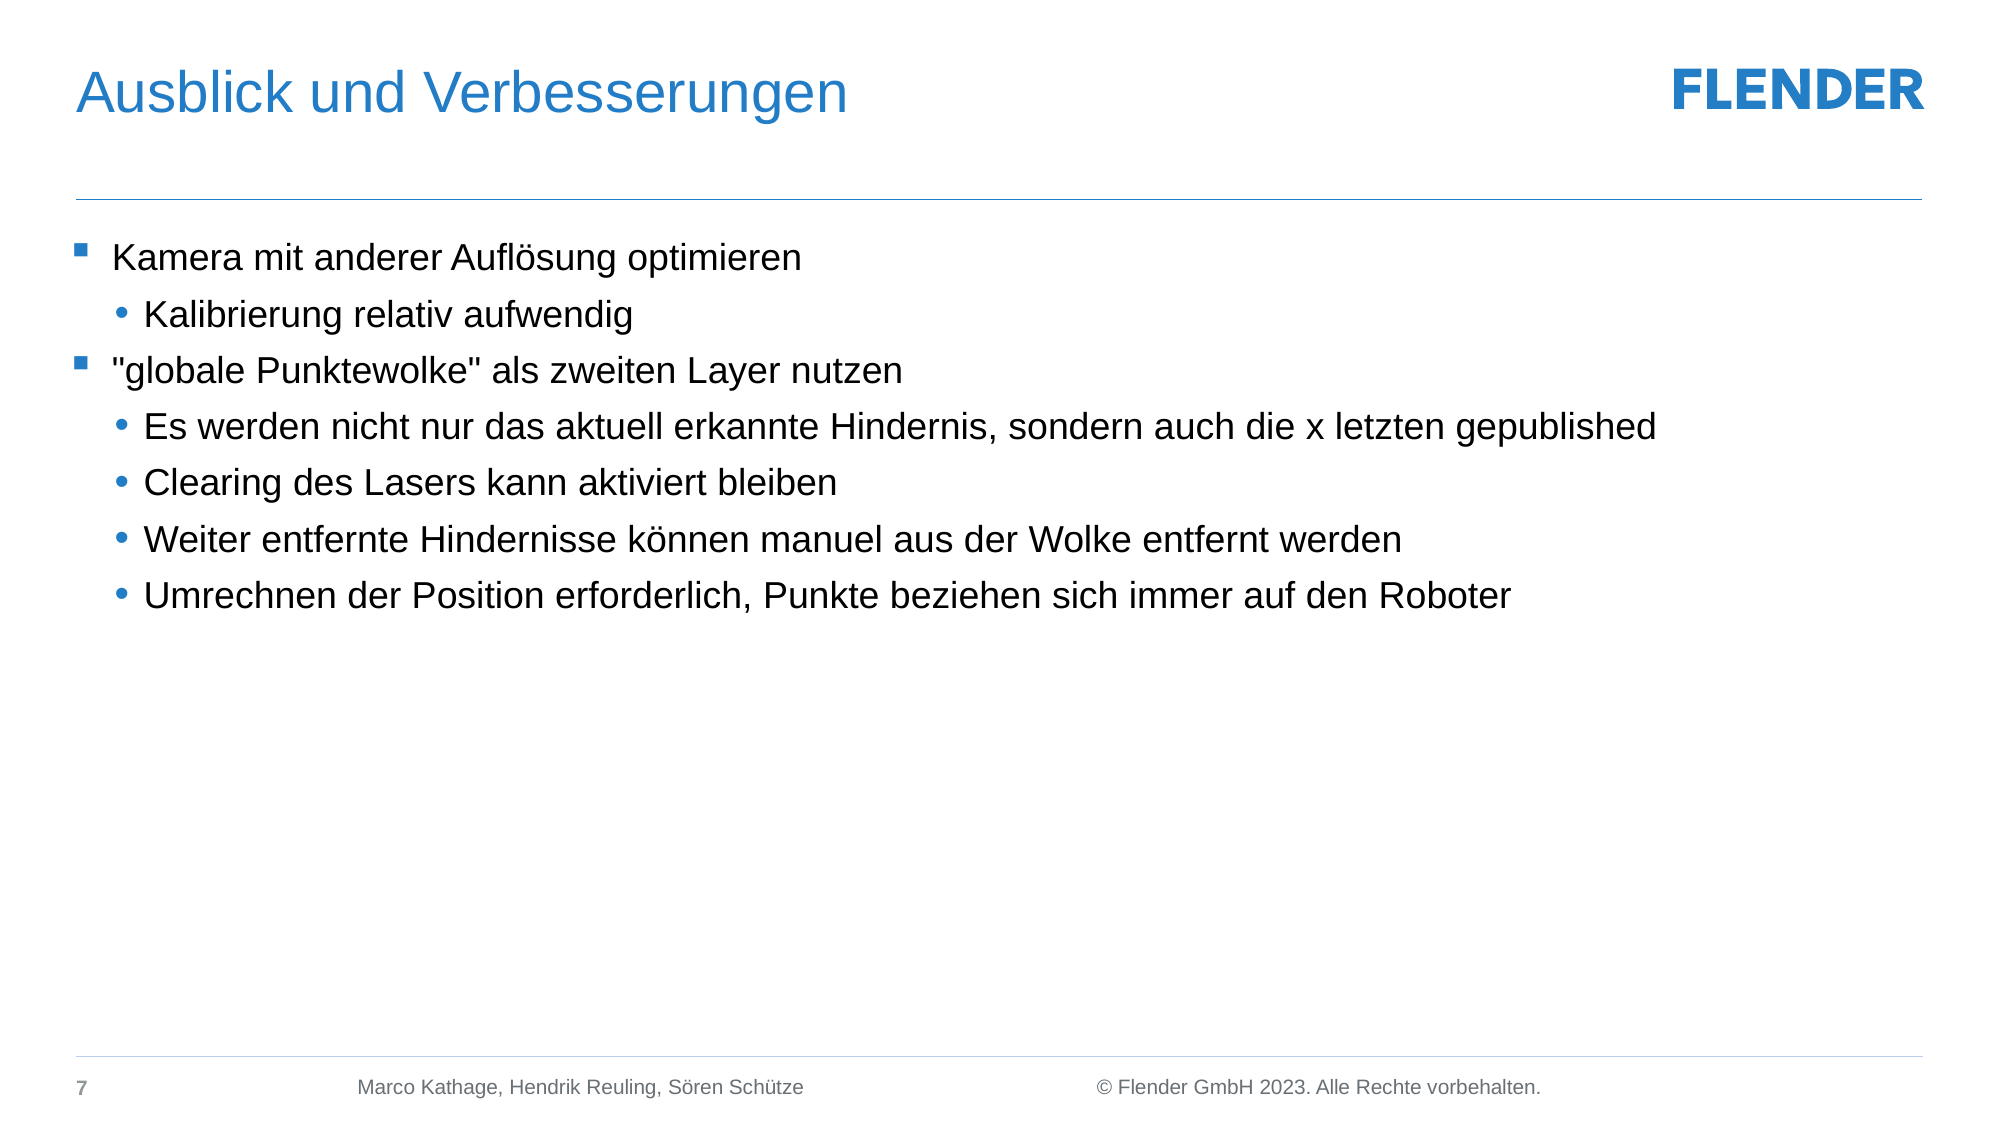

Ausblick und Verbesserungen
Kamera mit anderer Auflösung optimieren
Kalibrierung relativ aufwendig
"globale Punktewolke" als zweiten Layer nutzen
Es werden nicht nur das aktuell erkannte Hindernis, sondern auch die x letzten gepublished
Clearing des Lasers kann aktiviert bleiben
Weiter entfernte Hindernisse können manuel aus der Wolke entfernt werden
Umrechnen der Position erforderlich, Punkte beziehen sich immer auf den Roboter
7